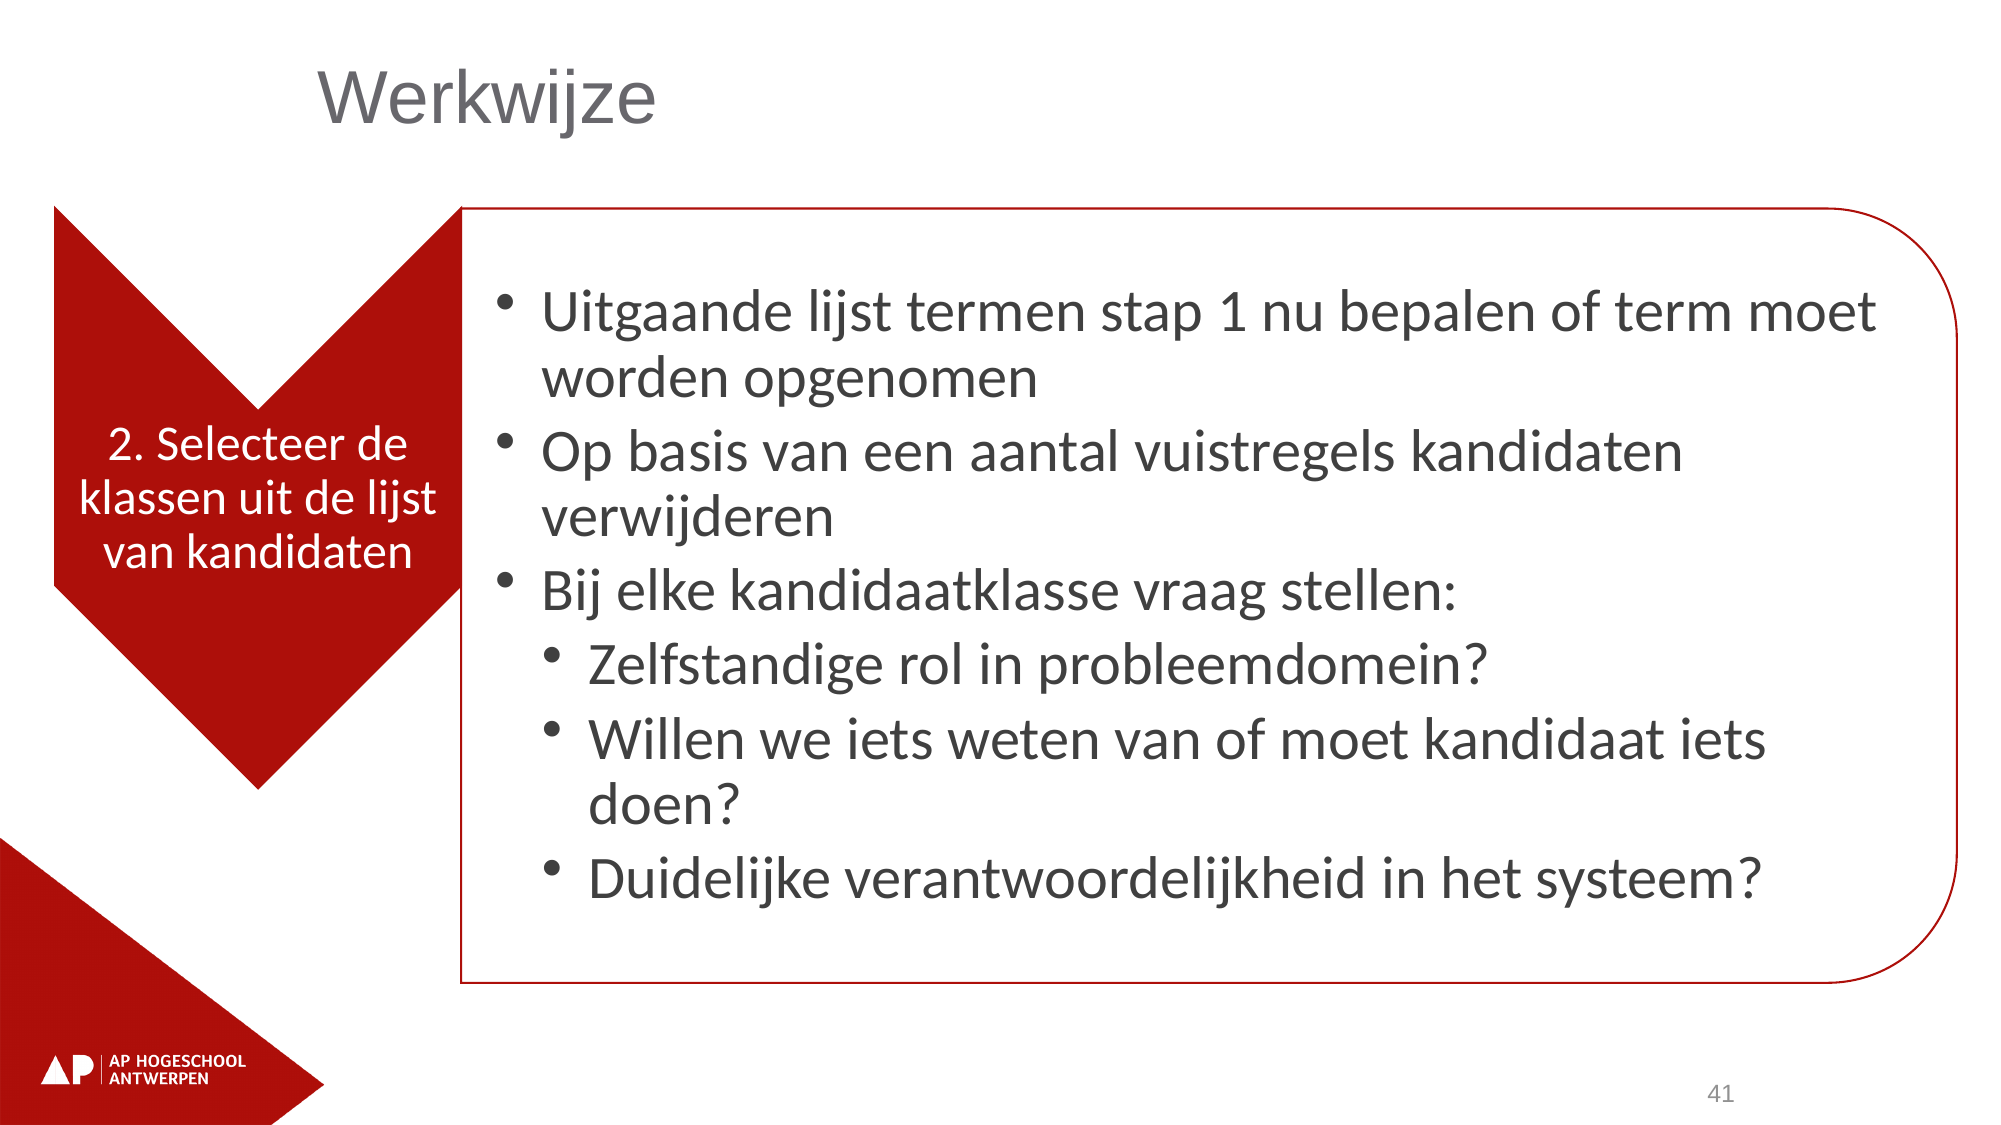

Werkwijze
2. Selecteer de klassen uit de lijst van kandidaten
Uitgaande lijst termen stap 1 nu bepalen of term moet worden opgenomen
Op basis van een aantal vuistregels kandidaten verwijderen
Bij elke kandidaatklasse vraag stellen:
Zelfstandige rol in probleemdomein?
Willen we iets weten van of moet kandidaat iets doen?
Duidelijke verantwoordelijkheid in het systeem?
41